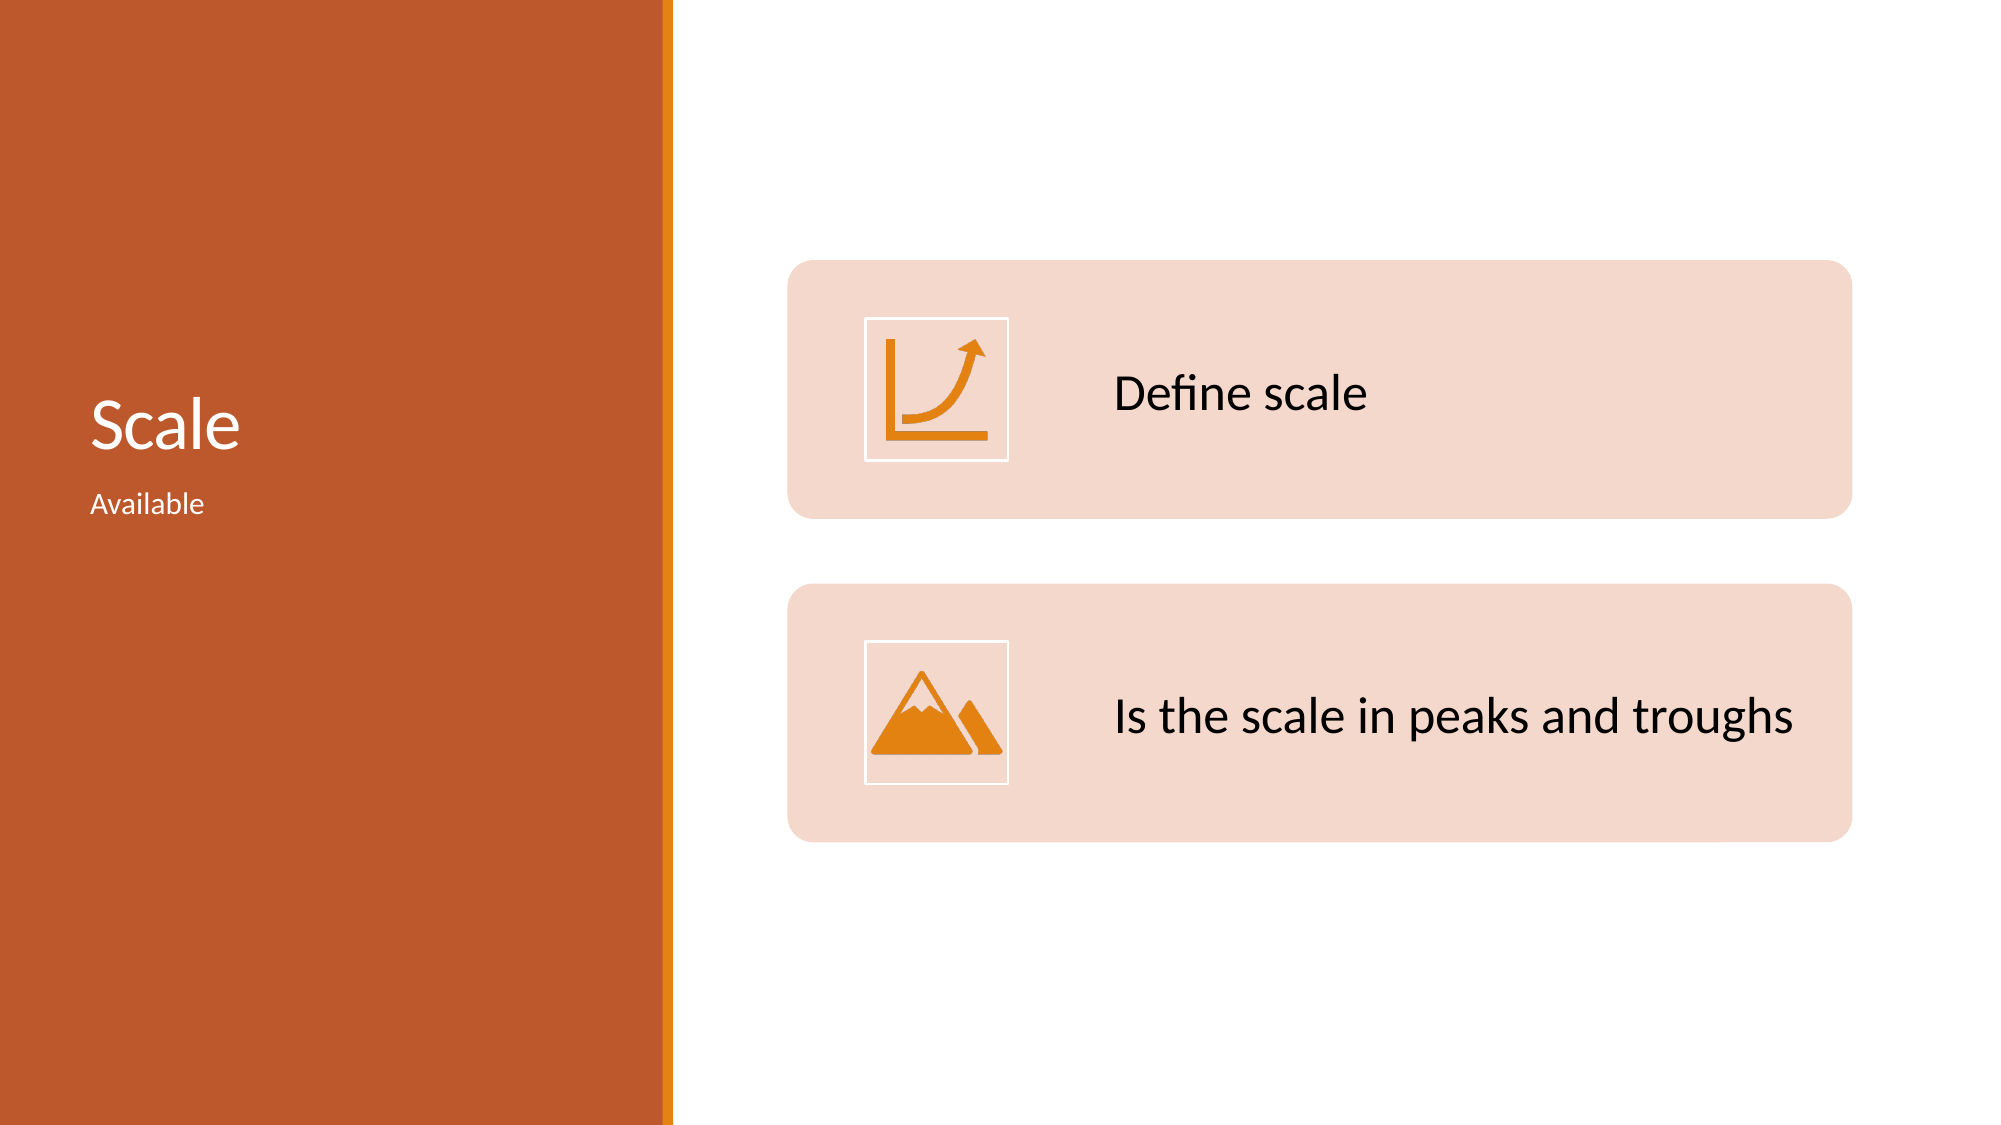

# Scale
Define scale
Is the scale in peaks and troughs
Available